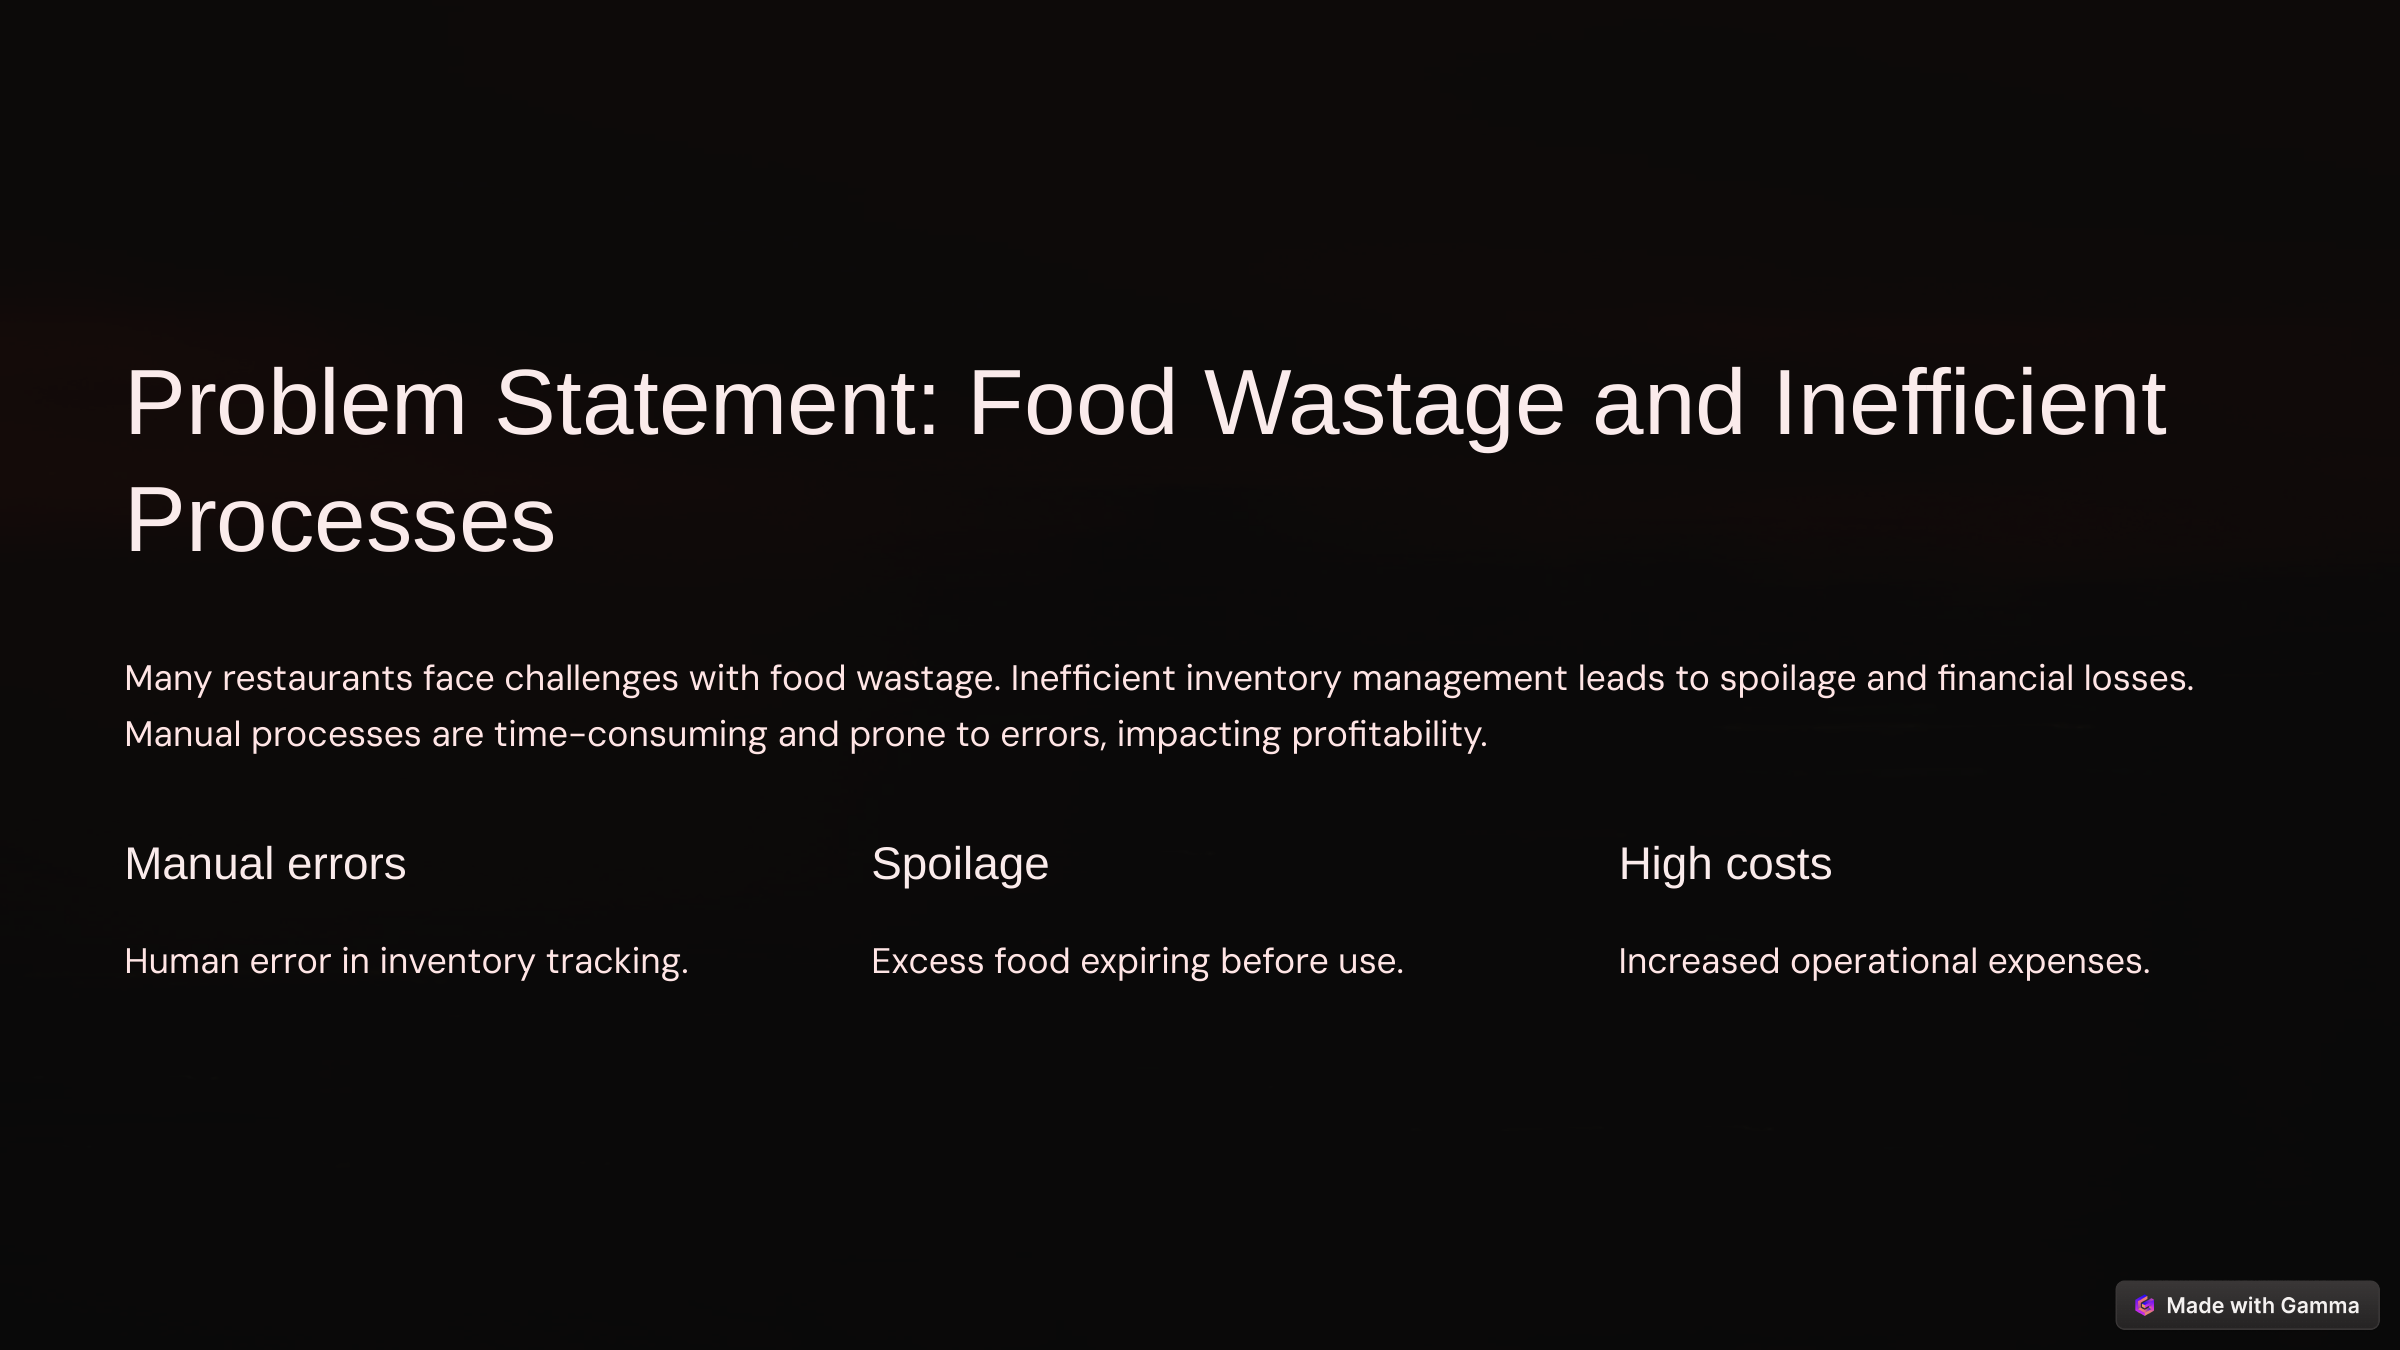

Problem Statement: Food Wastage and Inefficient Processes
Many restaurants face challenges with food wastage. Inefficient inventory management leads to spoilage and financial losses. Manual processes are time-consuming and prone to errors, impacting profitability.
Manual errors
Spoilage
High costs
Human error in inventory tracking.
Excess food expiring before use.
Increased operational expenses.